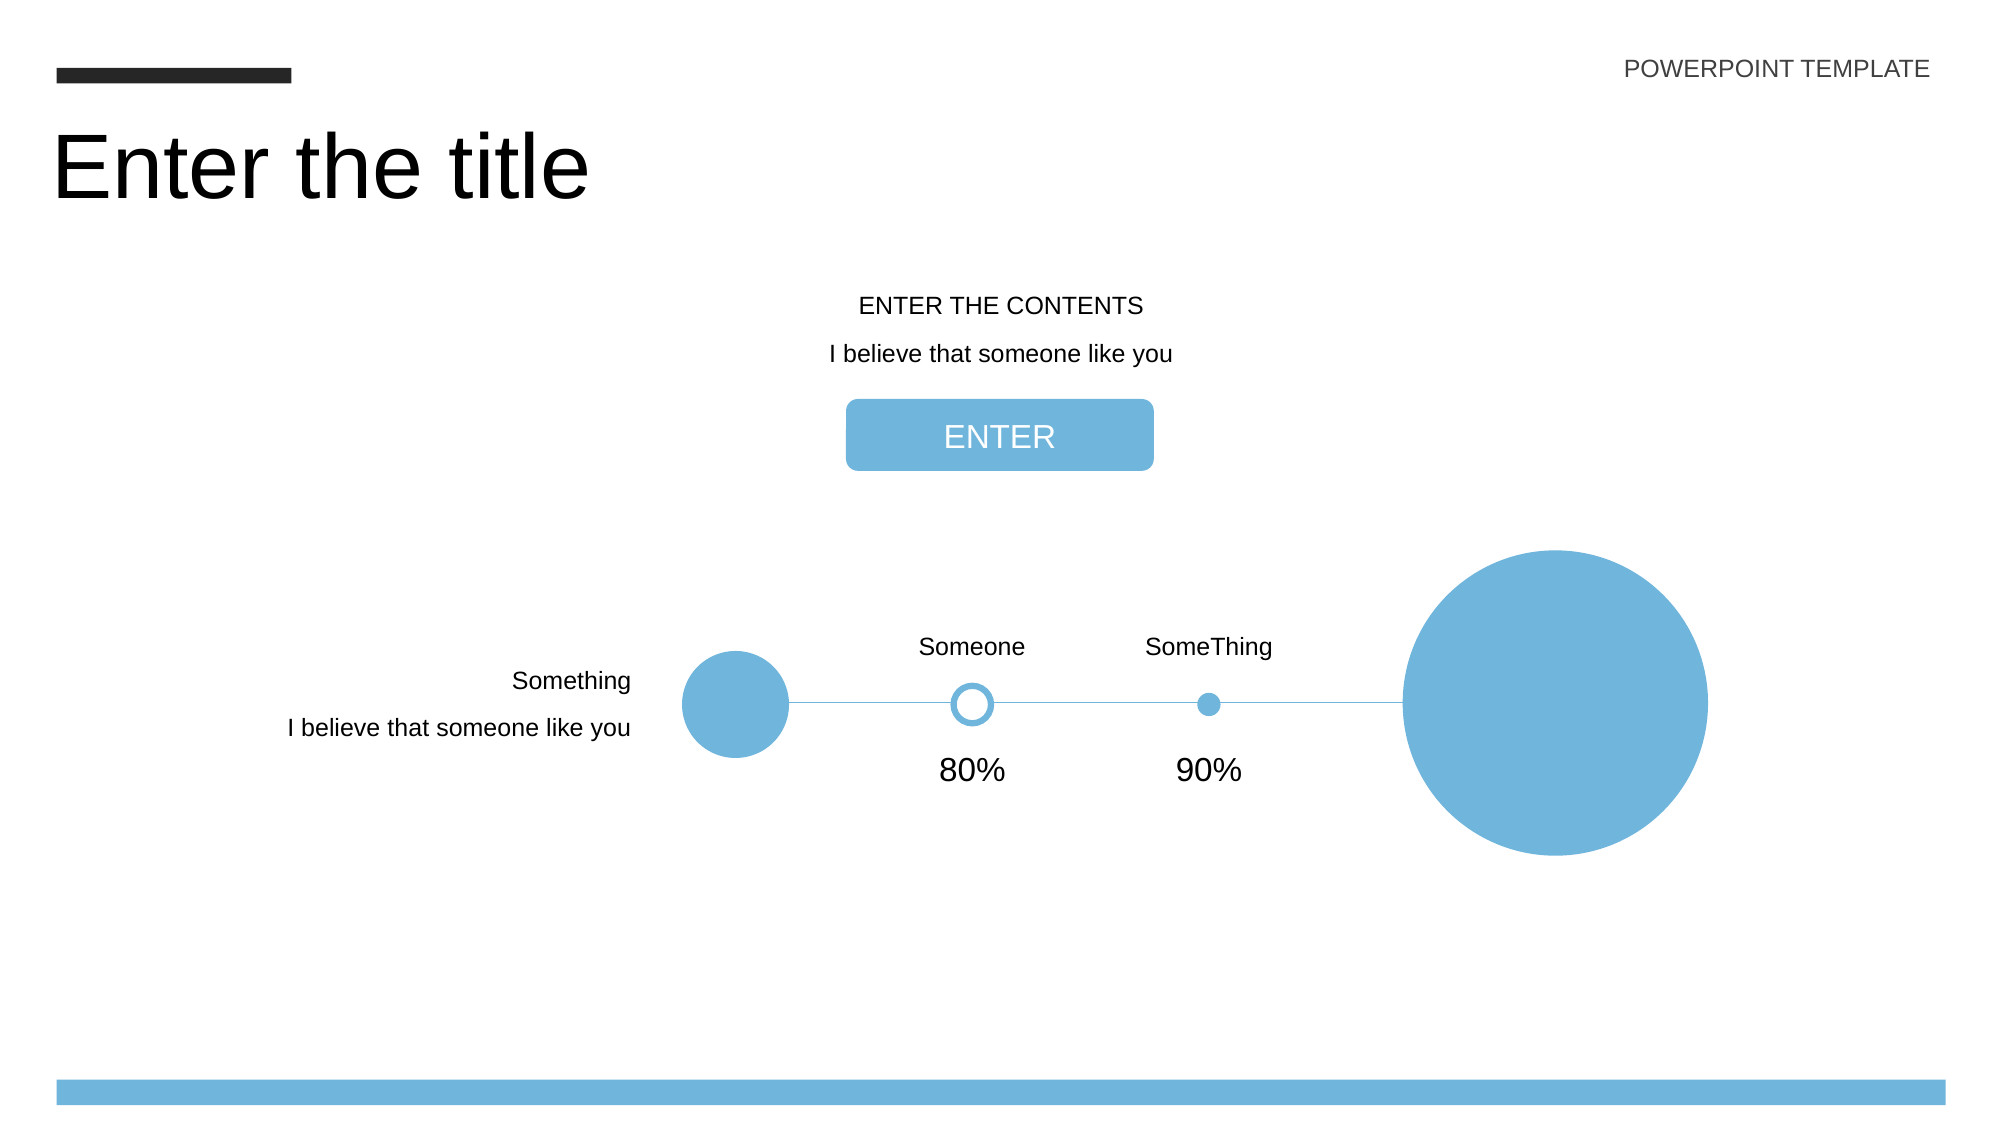

POWERPOINT TEMPLATE

Enter the title
ENTER THE CONTENTS
I believe that someone like you
ENTER

Someone
SomeThing

Something

I believe that someone like you
80%
90%